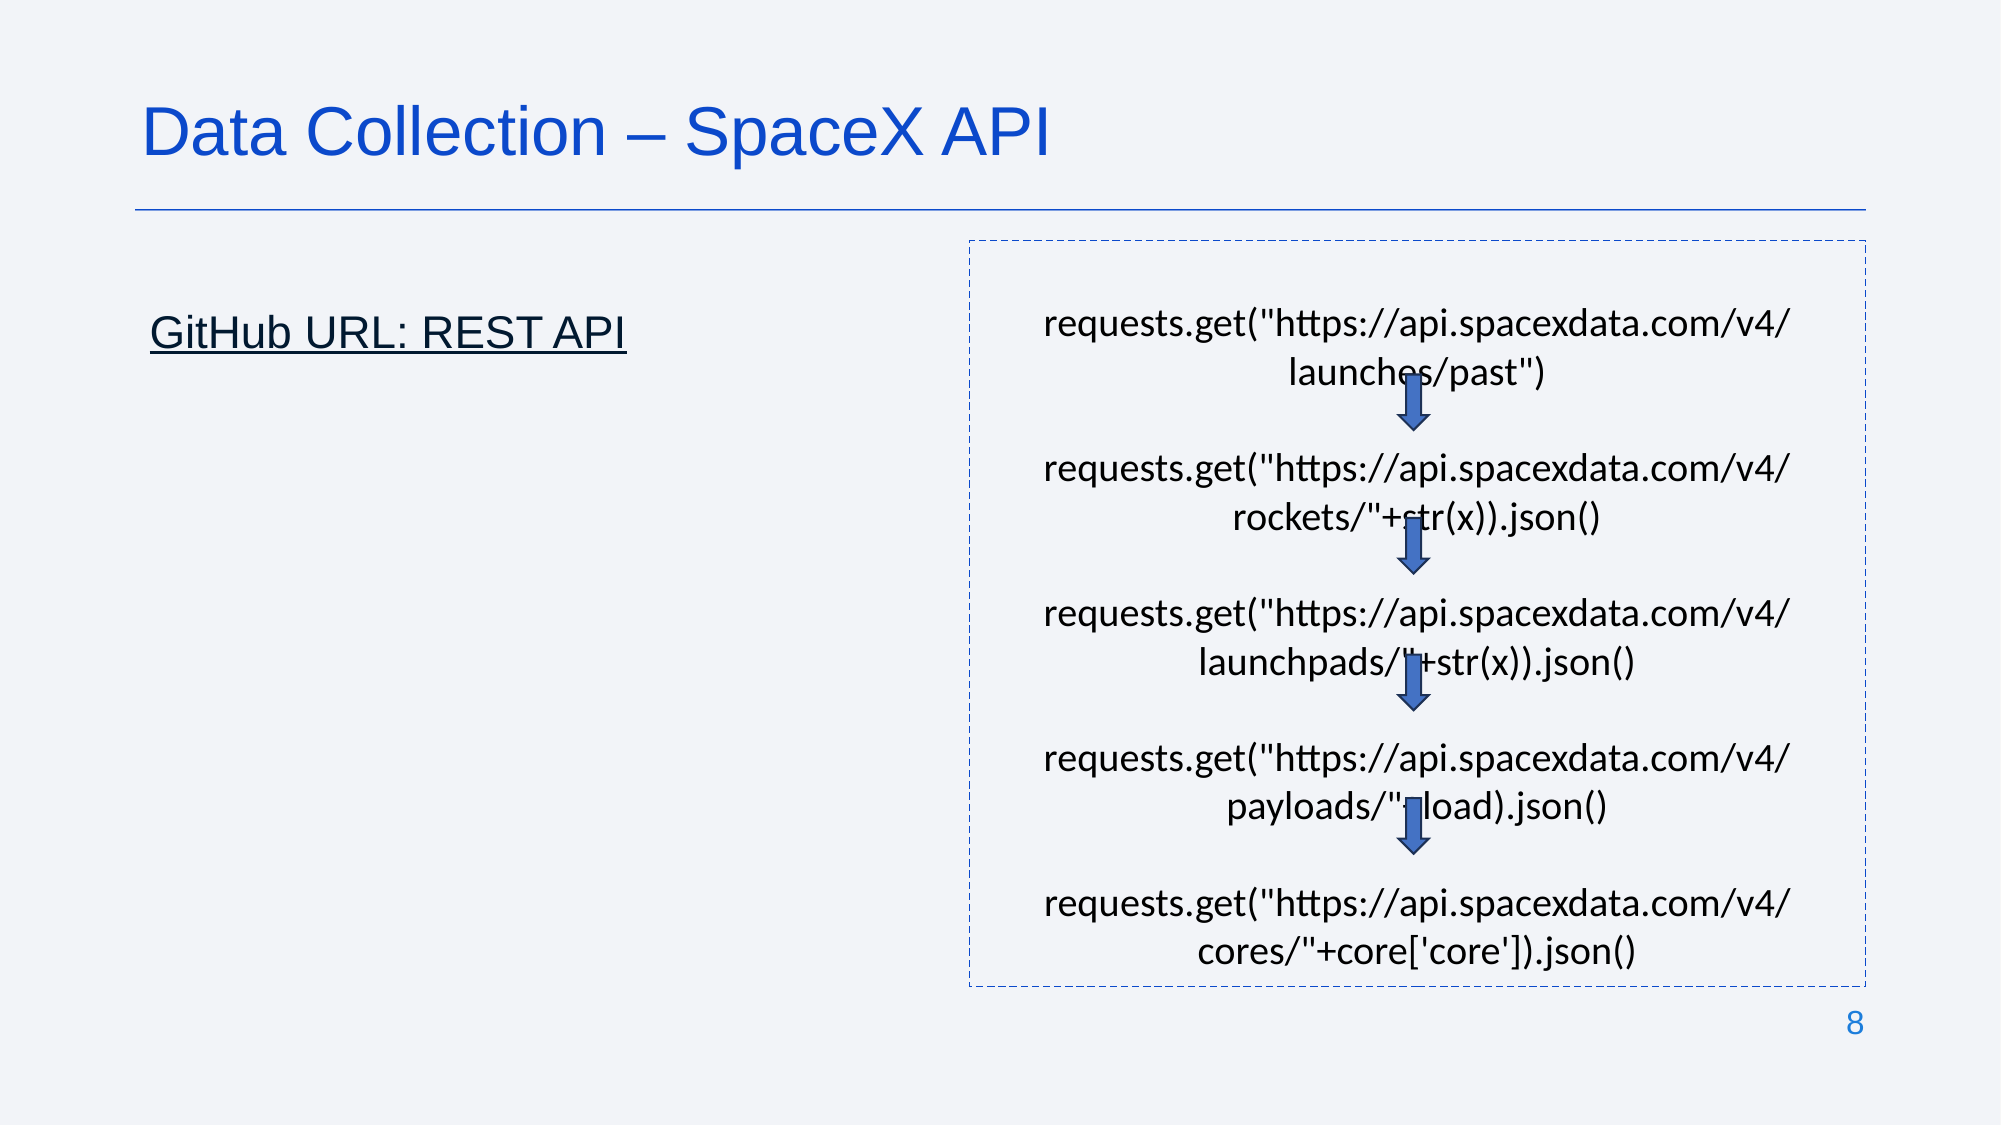

Data Collection – SpaceX API

requests.get("https://api.spacexdata.com/v4/launches/past")

requests.get("https://api.spacexdata.com/v4/rockets/"+str(x)).json()

requests.get("https://api.spacexdata.com/v4/launchpads/"+str(x)).json()

requests.get("https://api.spacexdata.com/v4/payloads/"+load).json()

requests.get("https://api.spacexdata.com/v4/cores/"+core['core']).json()

GitHub URL: REST API

8